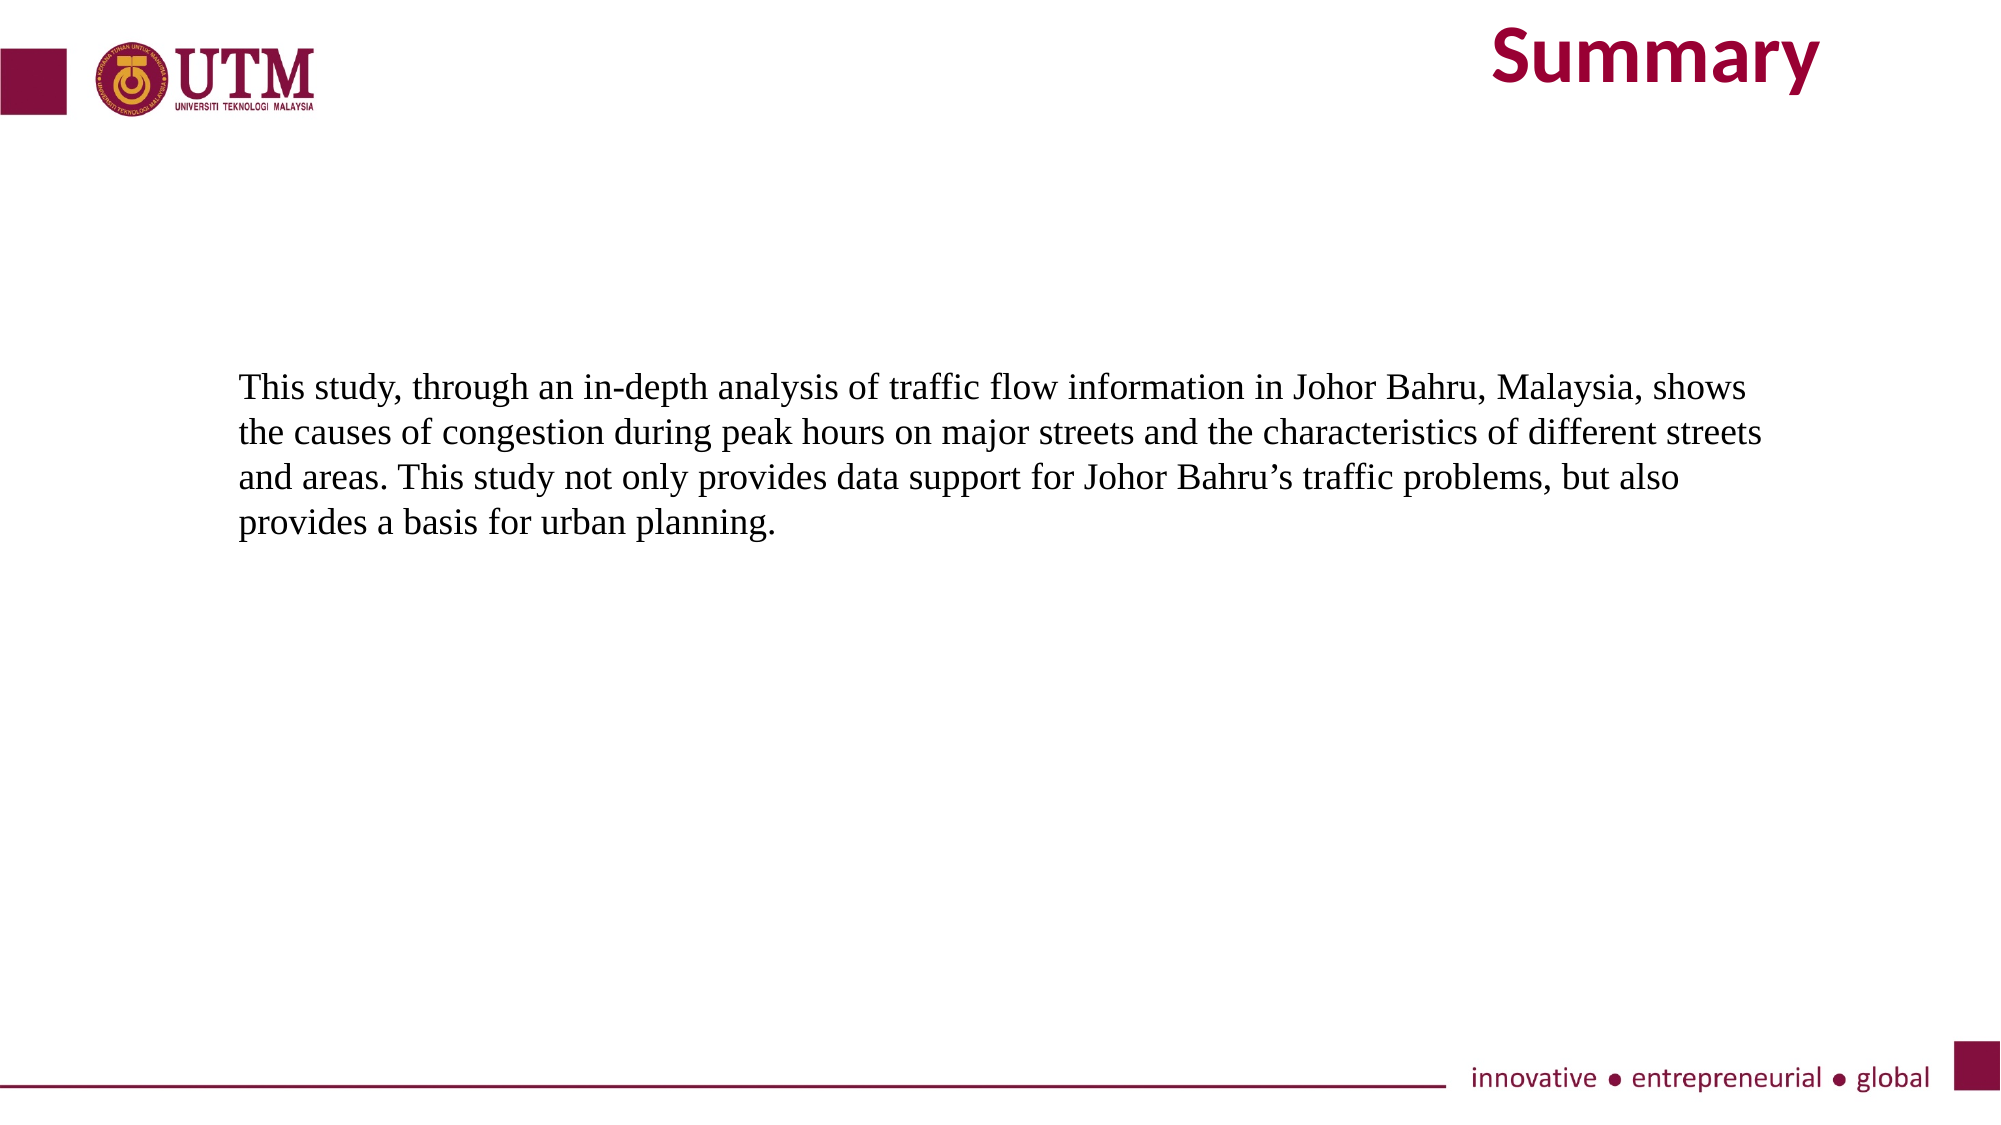

Summary
This study, through an in-depth analysis of traffic flow information in Johor Bahru, Malaysia, shows the causes of congestion during peak hours on major streets and the characteristics of different streets and areas. This study not only provides data support for Johor Bahru’s traffic problems, but also provides a basis for urban planning.